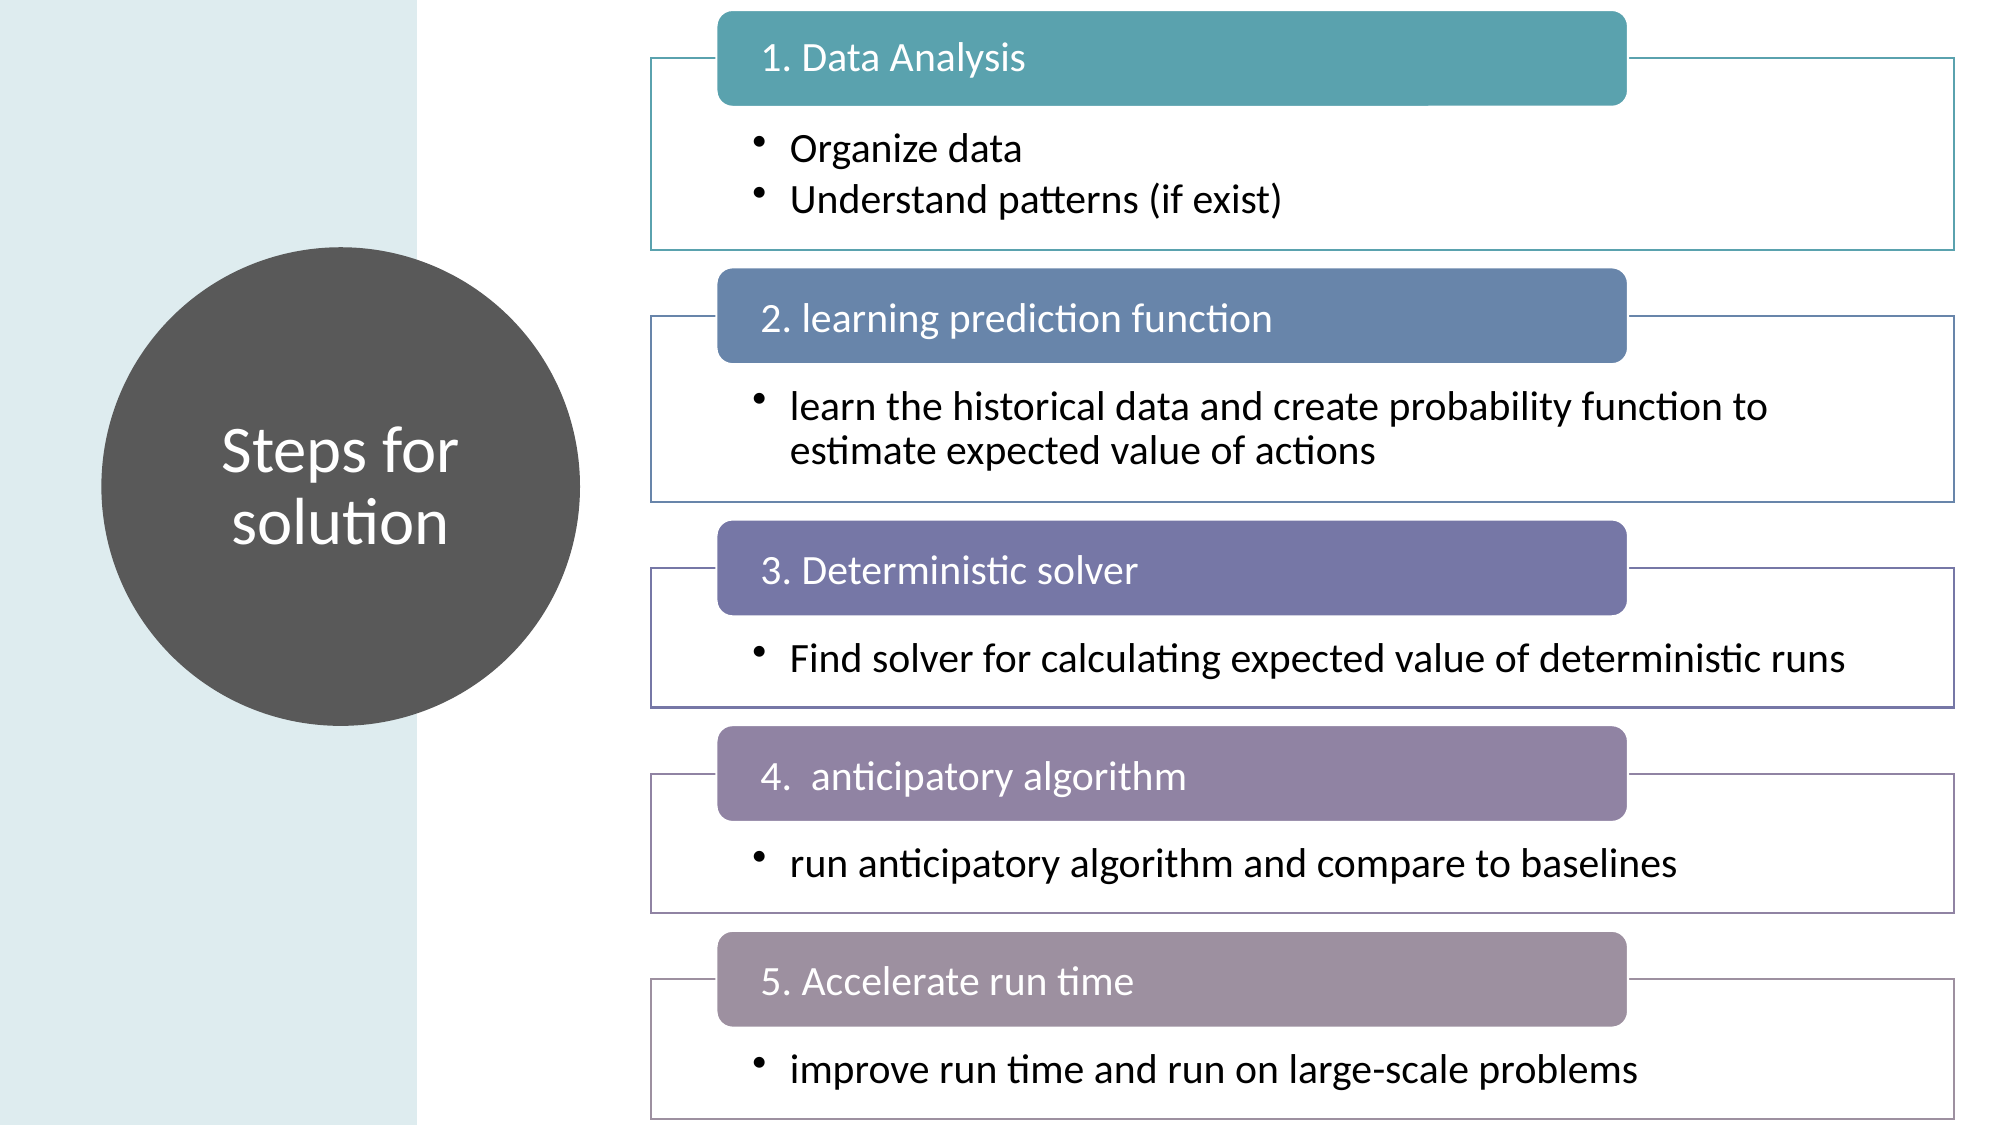

Organize data
Understand patterns (if exist)
1. Data Analysis
learn the historical data and create probability function to estimate expected value of actions
2. learning prediction function
Find solver for calculating expected value of deterministic runs
3. Deterministic solver
run anticipatory algorithm and compare to baselines
4.  anticipatory algorithm
improve run time and run on large-scale problems
5. Accelerate run time
Steps for solution